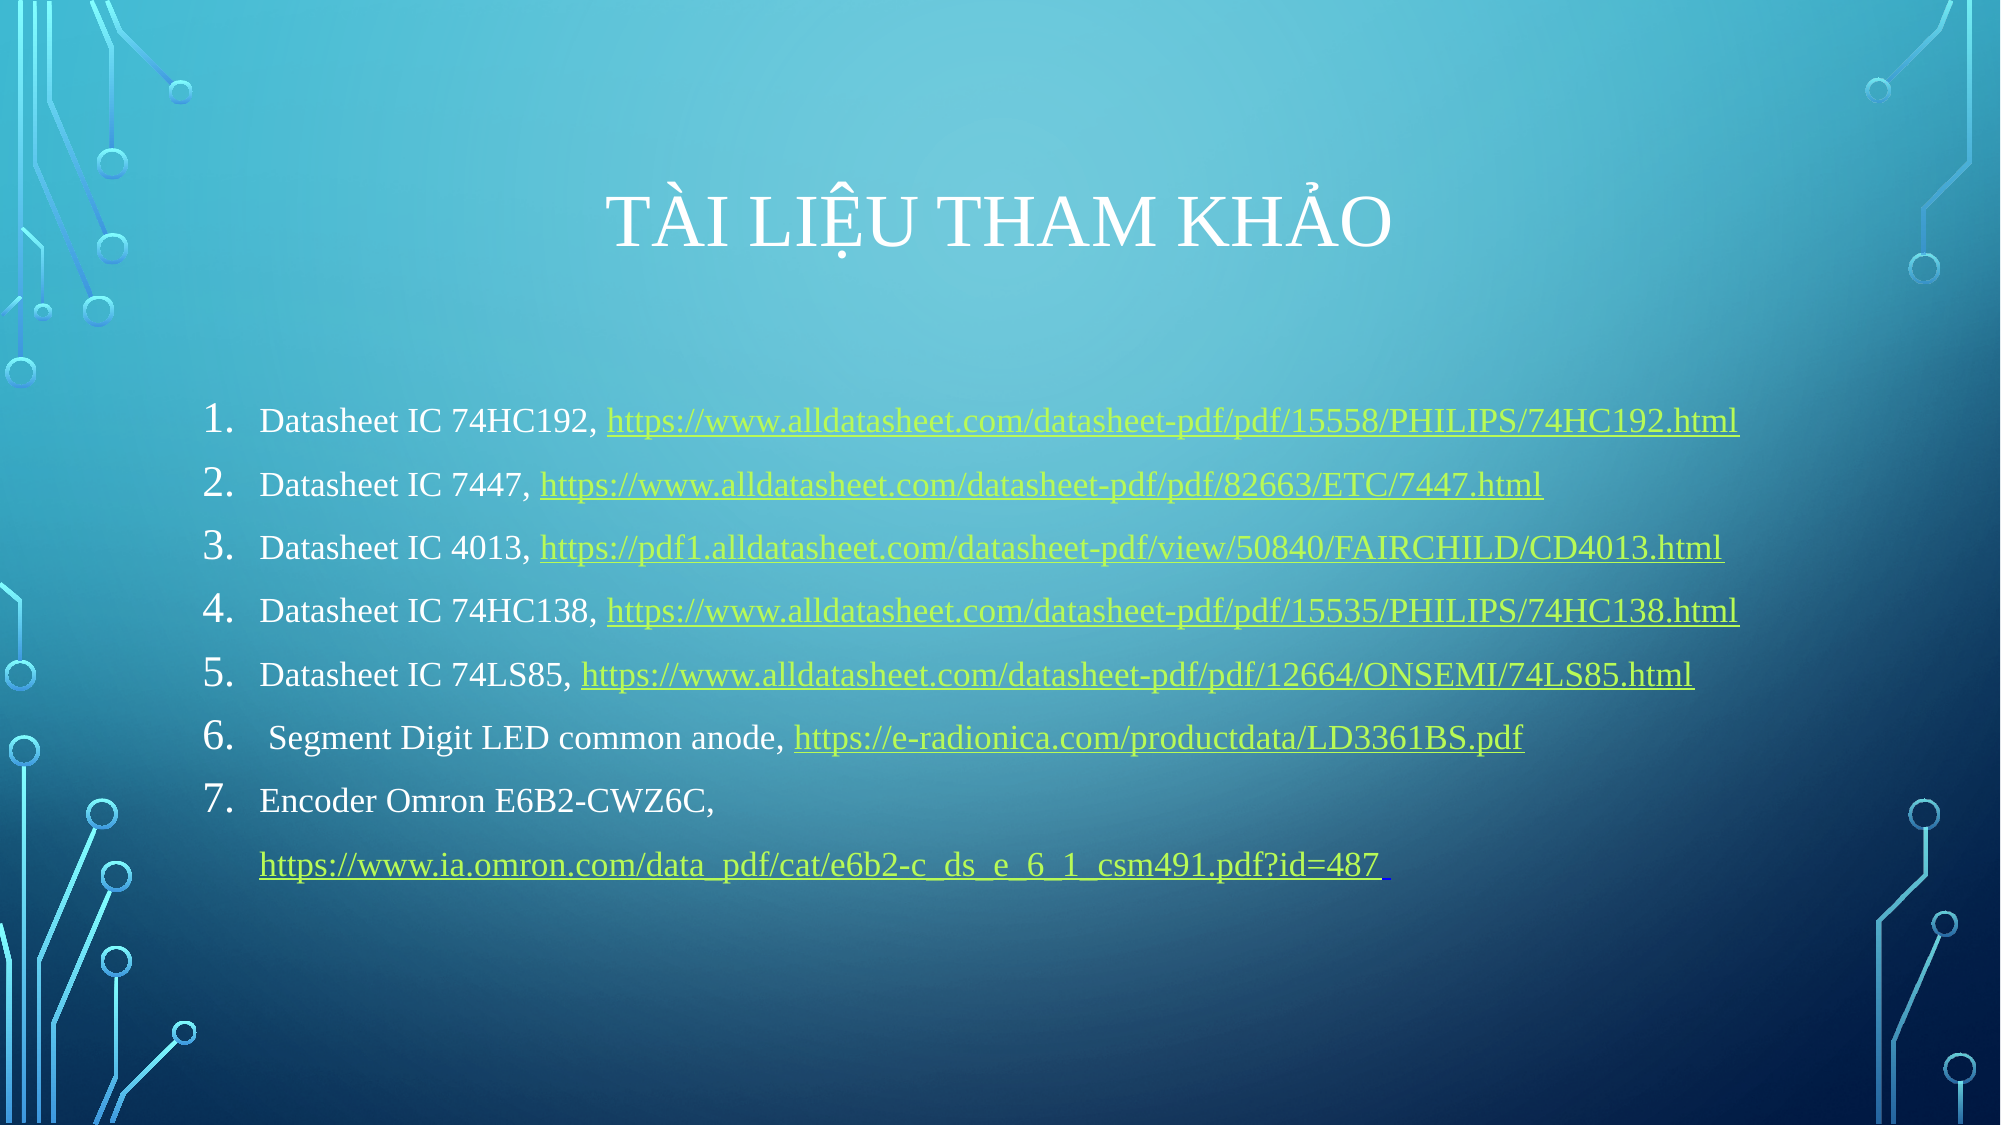

# Tài liệu tham khảo
Datasheet IC 74HC192, https://www.alldatasheet.com/datasheet-pdf/pdf/15558/PHILIPS/74HC192.html
Datasheet IC 7447, https://www.alldatasheet.com/datasheet-pdf/pdf/82663/ETC/7447.html
Datasheet IC 4013, https://pdf1.alldatasheet.com/datasheet-pdf/view/50840/FAIRCHILD/CD4013.html
Datasheet IC 74HC138, https://www.alldatasheet.com/datasheet-pdf/pdf/15535/PHILIPS/74HC138.html
Datasheet IC 74LS85, https://www.alldatasheet.com/datasheet-pdf/pdf/12664/ONSEMI/74LS85.html
 Segment Digit LED common anode, https://e-radionica.com/productdata/LD3361BS.pdf
Encoder Omron E6B2-CWZ6C, https://www.ia.omron.com/data_pdf/cat/e6b2-c_ds_e_6_1_csm491.pdf?id=487